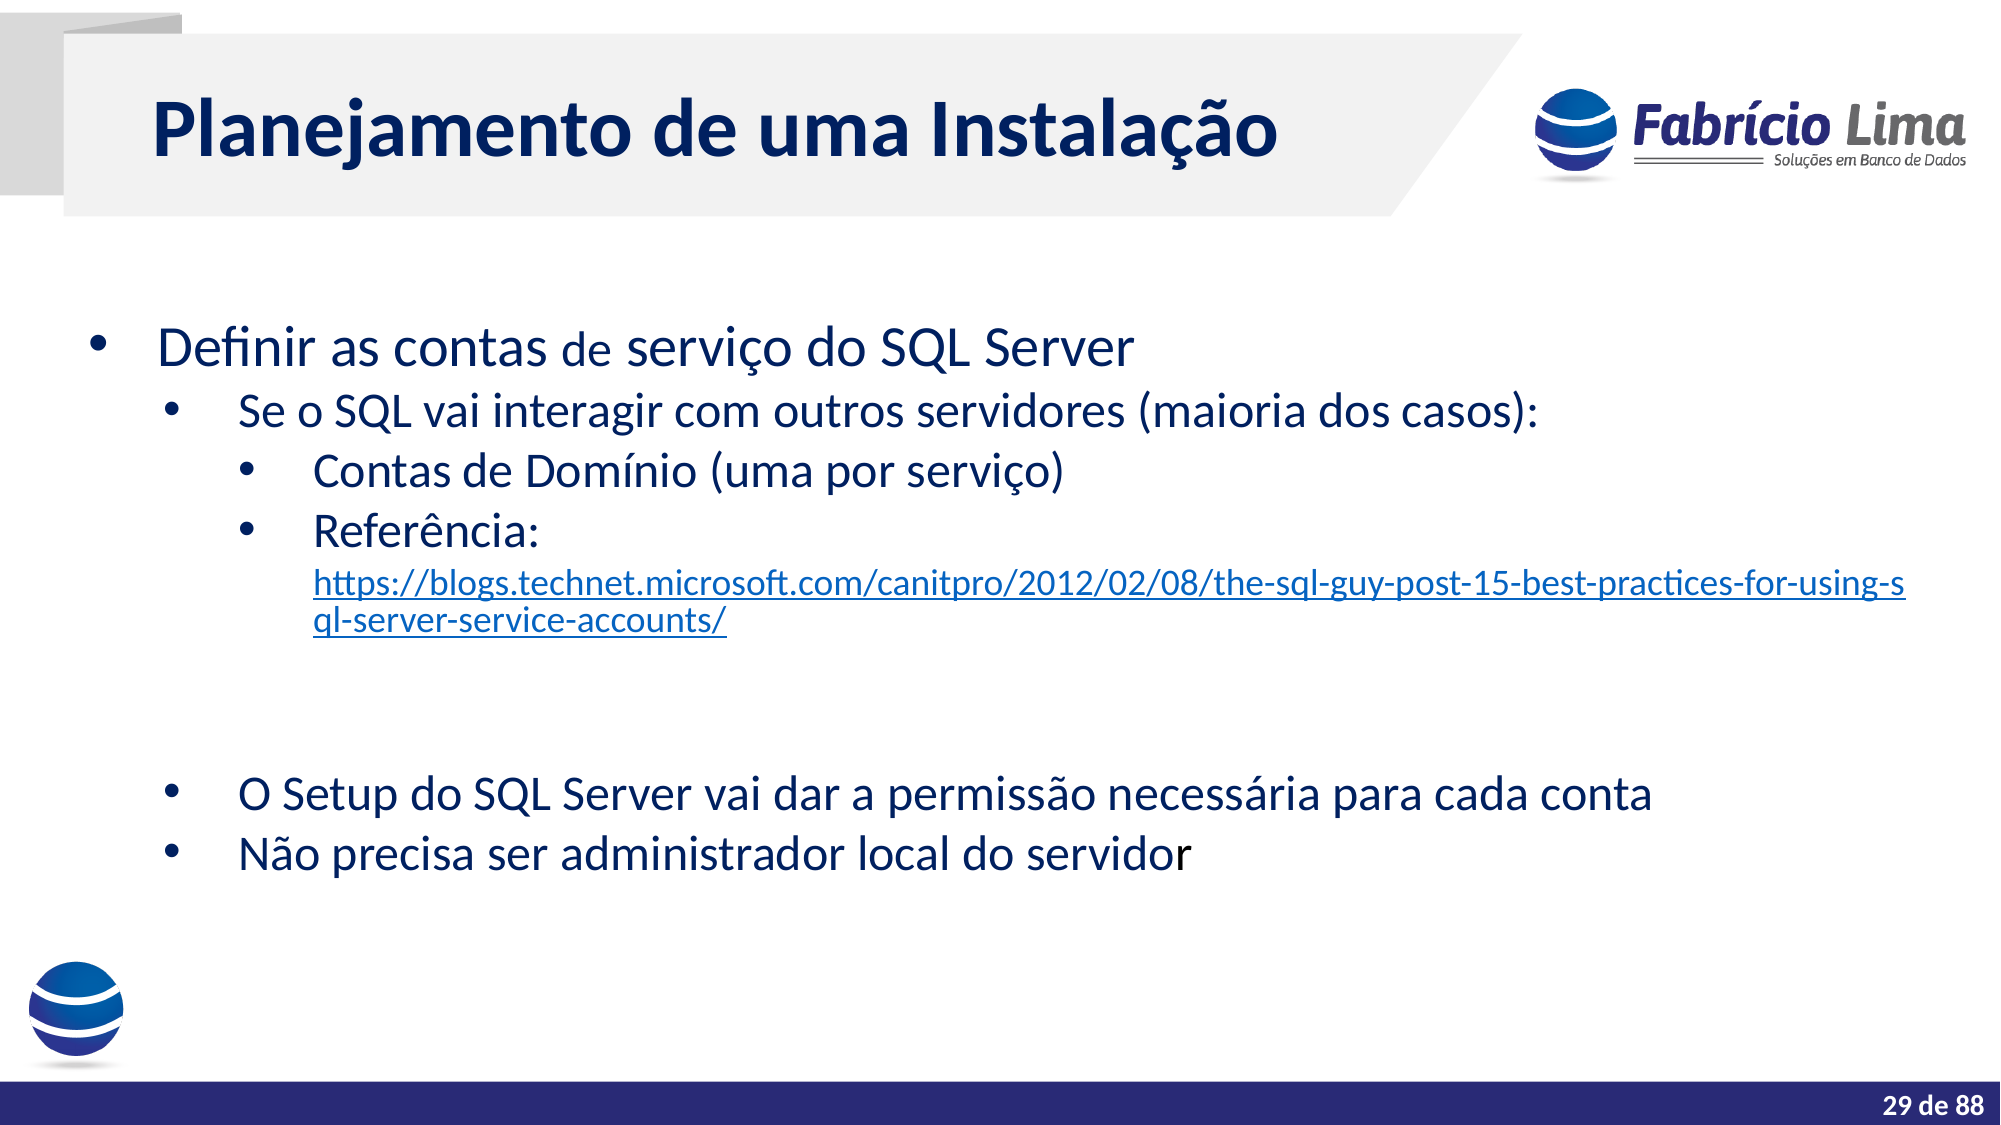

Planejamento de uma Instalação

 Definir as contas de serviço do SQL Server
Se o SQL vai interagir com outros servidores (maioria dos casos):
Contas de Domínio (uma por serviço)
Referência: https://blogs.technet.microsoft.com/canitpro/2012/02/08/the-sql-guy-post-15-best-practices-for-using-sql-server-service-accounts/

O Setup do SQL Server vai dar a permissão necessária para cada conta
Não precisa ser administrador local do servidor
Tarefas do dia a dia de um DBA

29 de 88